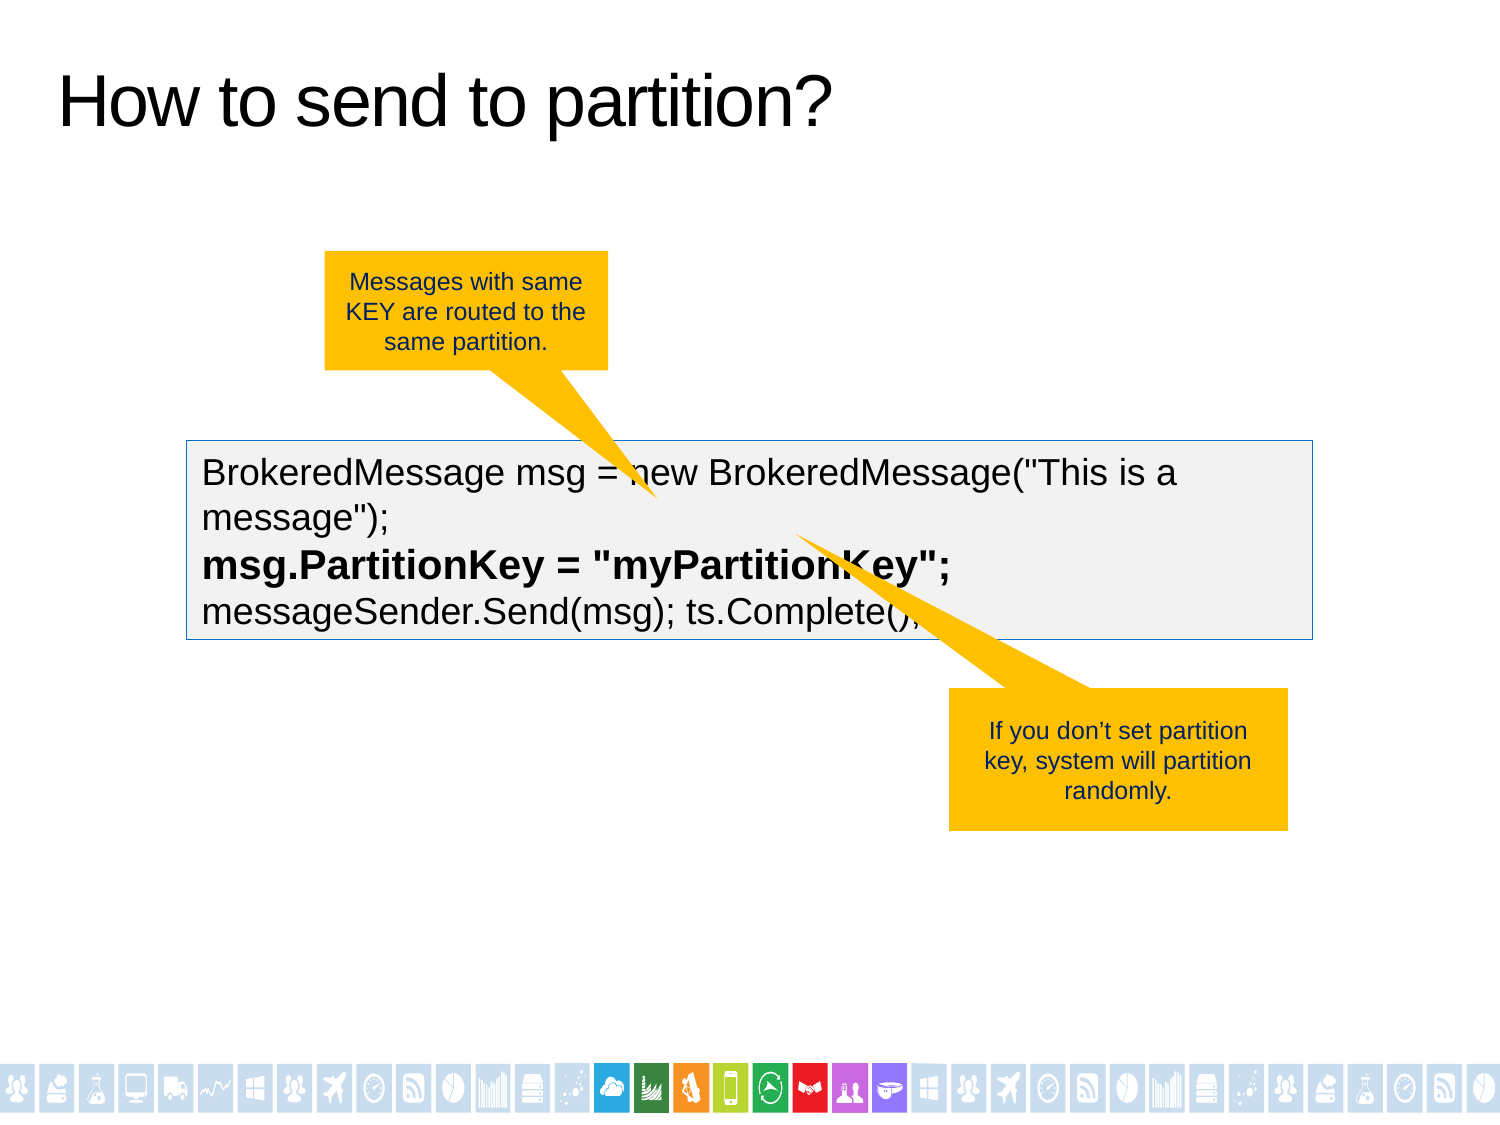

# How to send to partition?
Messages with same KEY are routed to the same partition.
BrokeredMessage msg = new BrokeredMessage("This is a message");
msg.PartitionKey = "myPartitionKey";
messageSender.Send(msg); ts.Complete();
If you don’t set partition key, system will partition randomly.